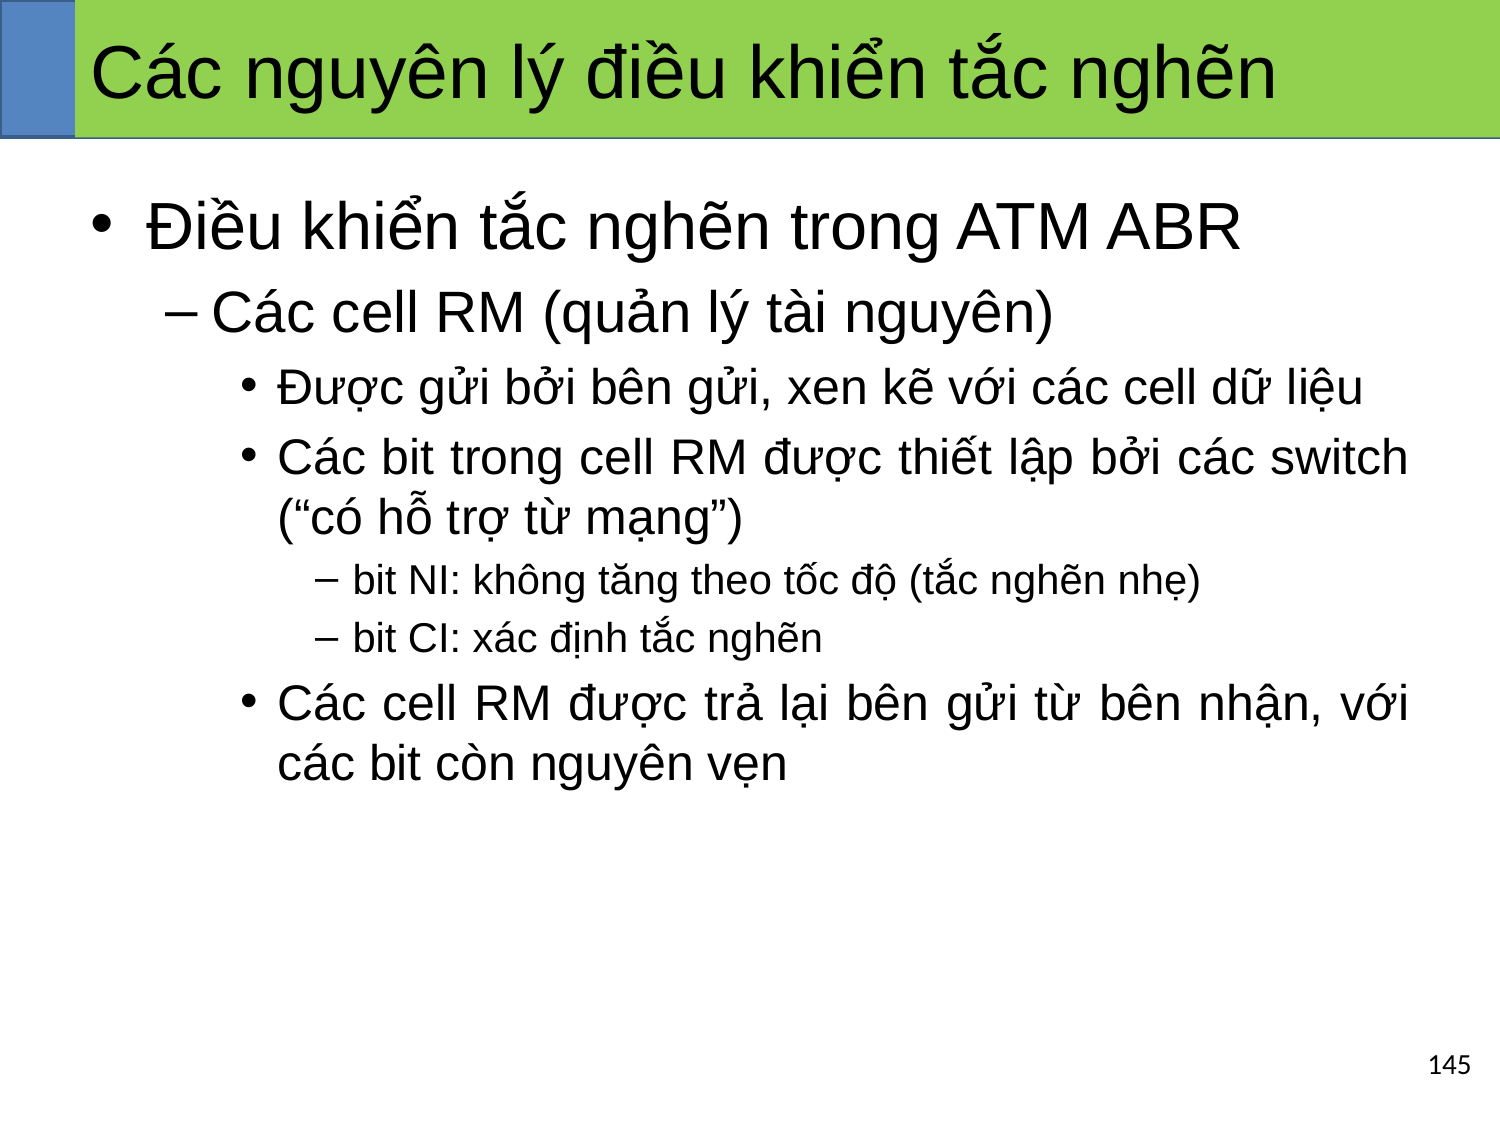

# Các nguyên lý điều khiển tắc nghẽn
Điều khiển tắc nghẽn trong ATM ABR
Các cell RM (quản lý tài nguyên)
Được gửi bởi bên gửi, xen kẽ với các cell dữ liệu
Các bit trong cell RM được thiết lập bởi các switch (“có hỗ trợ từ mạng”)
bit NI: không tăng theo tốc độ (tắc nghẽn nhẹ)
bit CI: xác định tắc nghẽn
Các cell RM được trả lại bên gửi từ bên nhận, với các bit còn nguyên vẹn
145